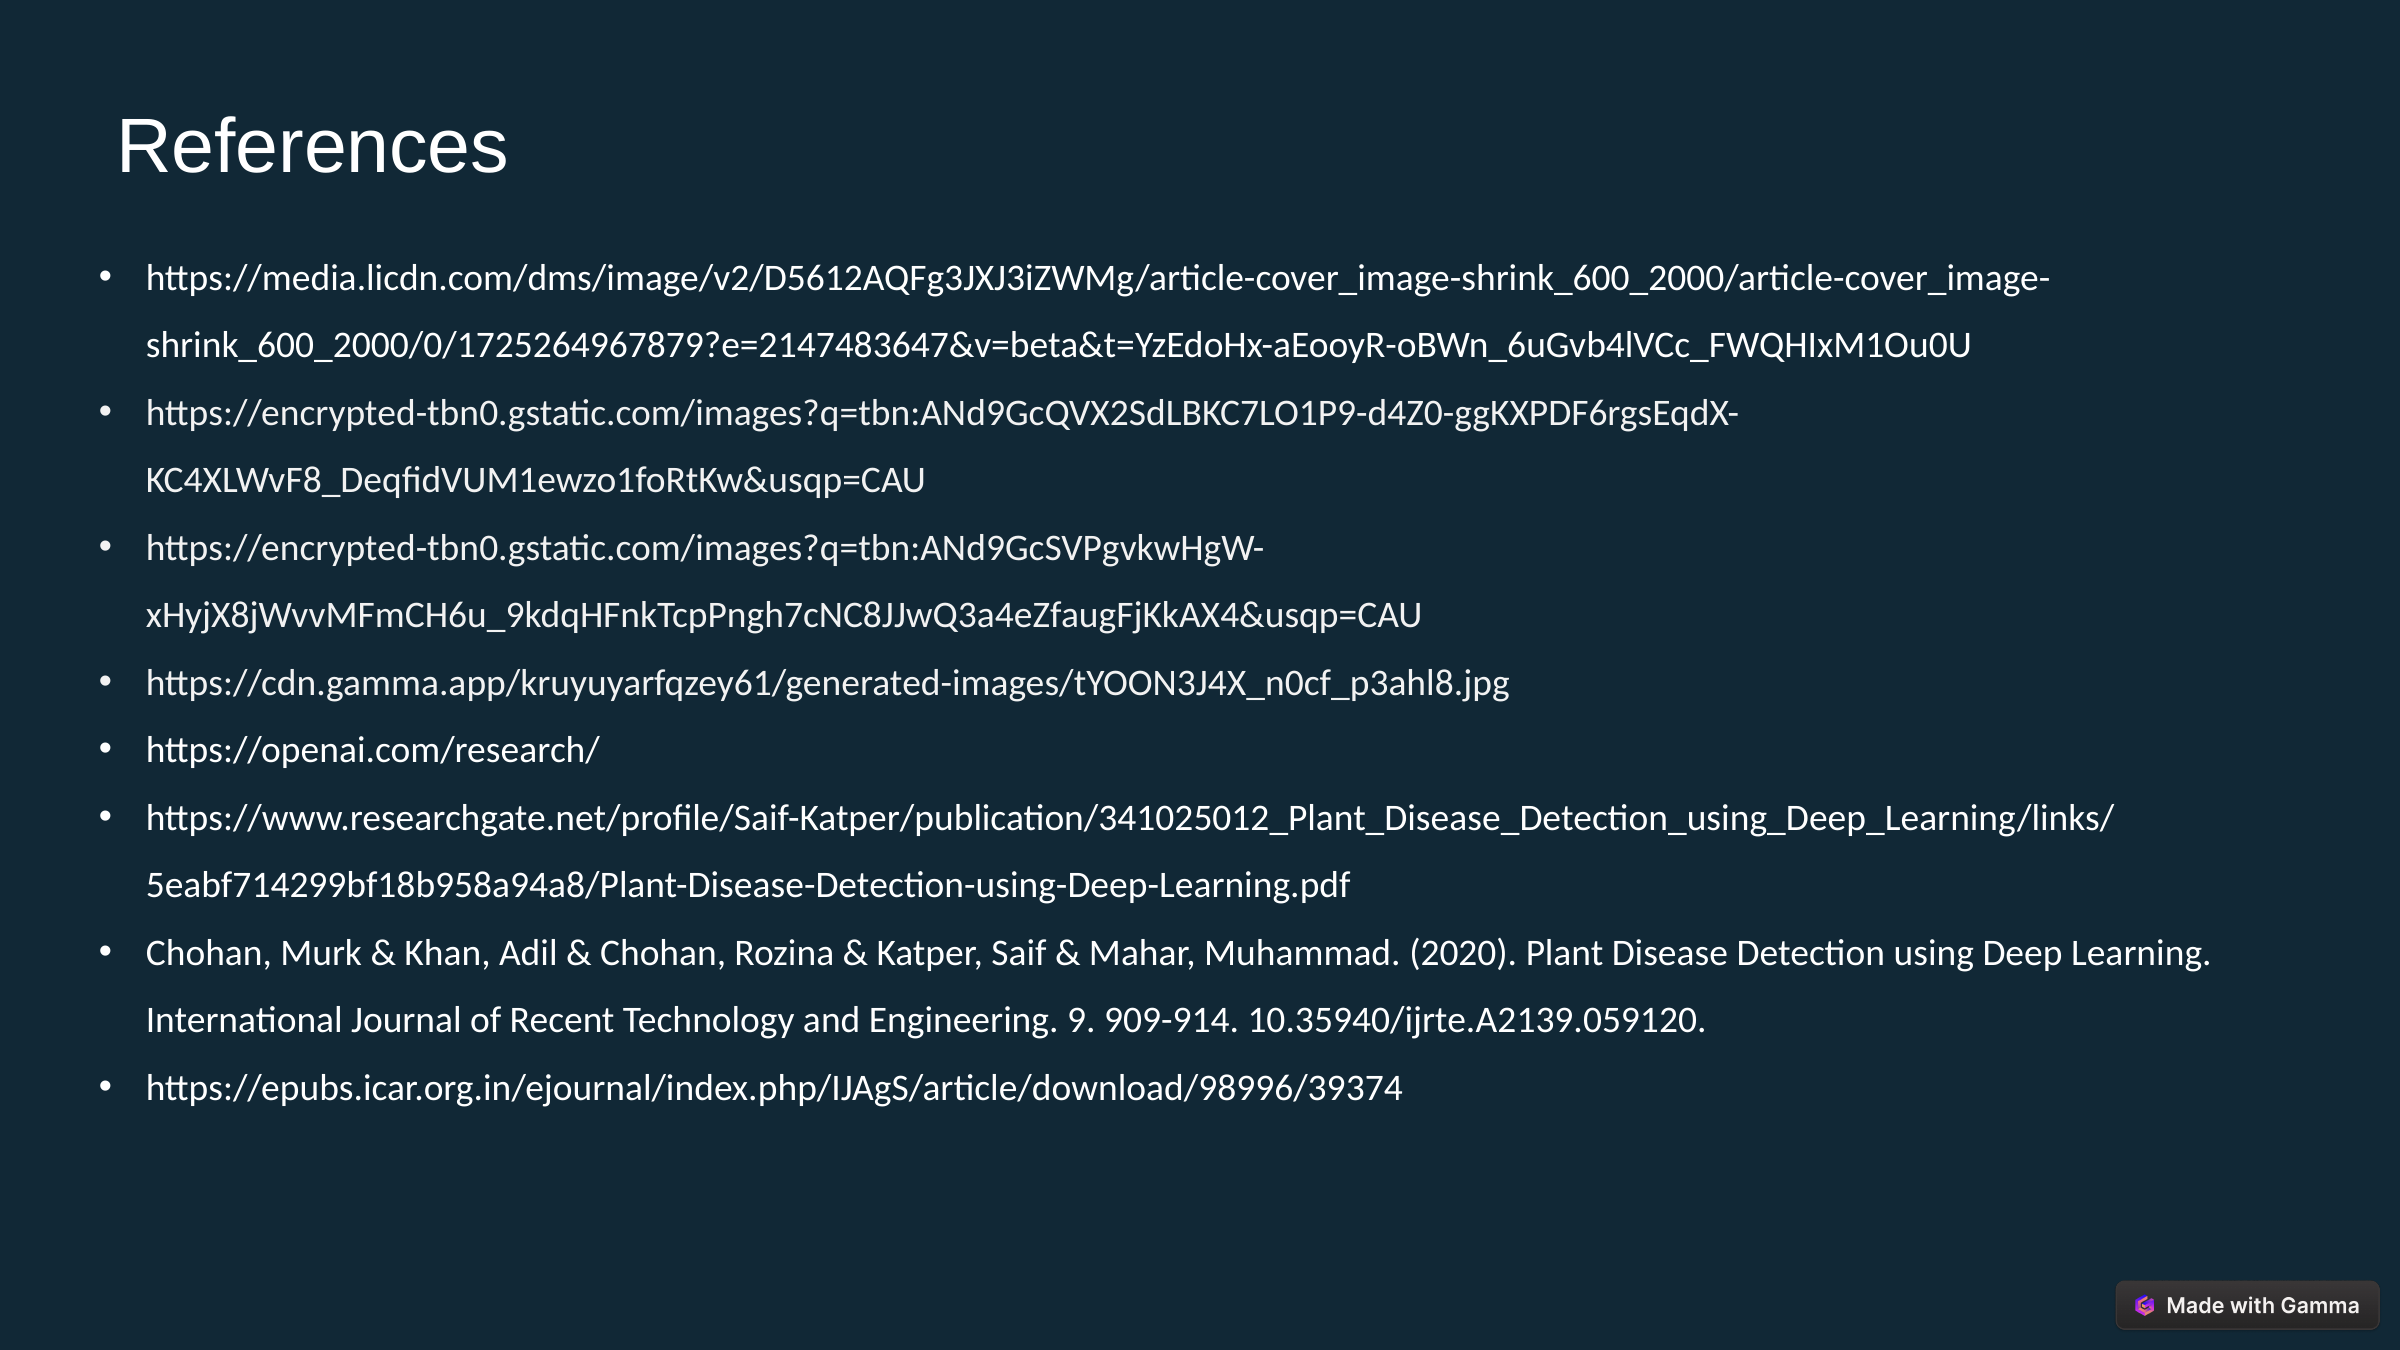

References
https://media.licdn.com/dms/image/v2/D5612AQFg3JXJ3iZWMg/article-cover_image-shrink_600_2000/article-cover_image-shrink_600_2000/0/1725264967879?e=2147483647&v=beta&t=YzEdoHx-aEooyR-oBWn_6uGvb4lVCc_FWQHIxM1Ou0U
https://encrypted-tbn0.gstatic.com/images?q=tbn:ANd9GcQVX2SdLBKC7LO1P9-d4Z0-ggKXPDF6rgsEqdX-KC4XLWvF8_DeqfidVUM1ewzo1foRtKw&usqp=CAU
https://encrypted-tbn0.gstatic.com/images?q=tbn:ANd9GcSVPgvkwHgW-xHyjX8jWvvMFmCH6u_9kdqHFnkTcpPngh7cNC8JJwQ3a4eZfaugFjKkAX4&usqp=CAU
https://cdn.gamma.app/kruyuyarfqzey61/generated-images/tYOON3J4X_n0cf_p3ahl8.jpg
https://openai.com/research/
https://www.researchgate.net/profile/Saif-Katper/publication/341025012_Plant_Disease_Detection_using_Deep_Learning/links/5eabf714299bf18b958a94a8/Plant-Disease-Detection-using-Deep-Learning.pdf
Chohan, Murk & Khan, Adil & Chohan, Rozina & Katper, Saif & Mahar, Muhammad. (2020). Plant Disease Detection using Deep Learning. International Journal of Recent Technology and Engineering. 9. 909-914. 10.35940/ijrte.A2139.059120.
https://epubs.icar.org.in/ejournal/index.php/IJAgS/article/download/98996/39374